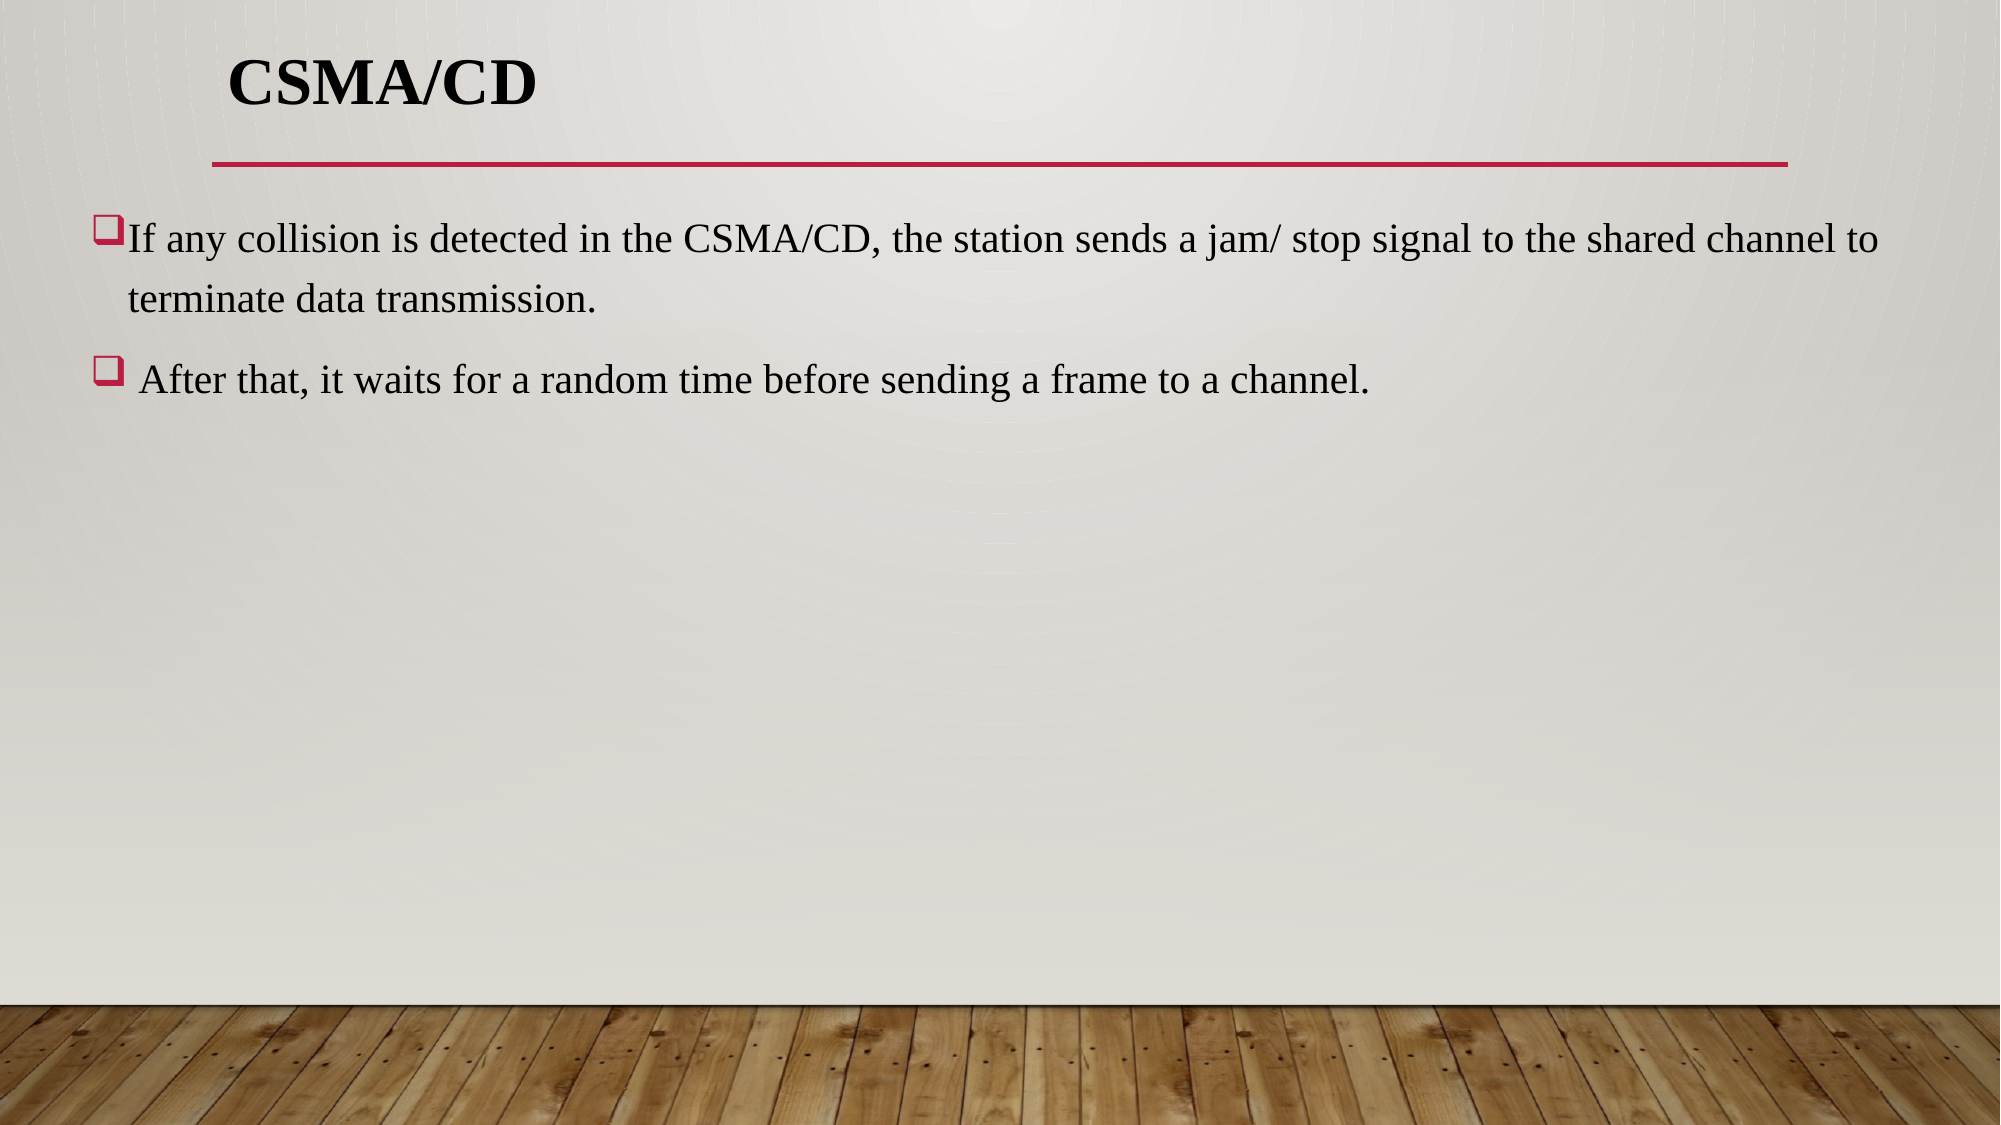

# CSMA/CD
If any collision is detected in the CSMA/CD, the station sends a jam/ stop signal to the shared channel to terminate data transmission.
 After that, it waits for a random time before sending a frame to a channel.